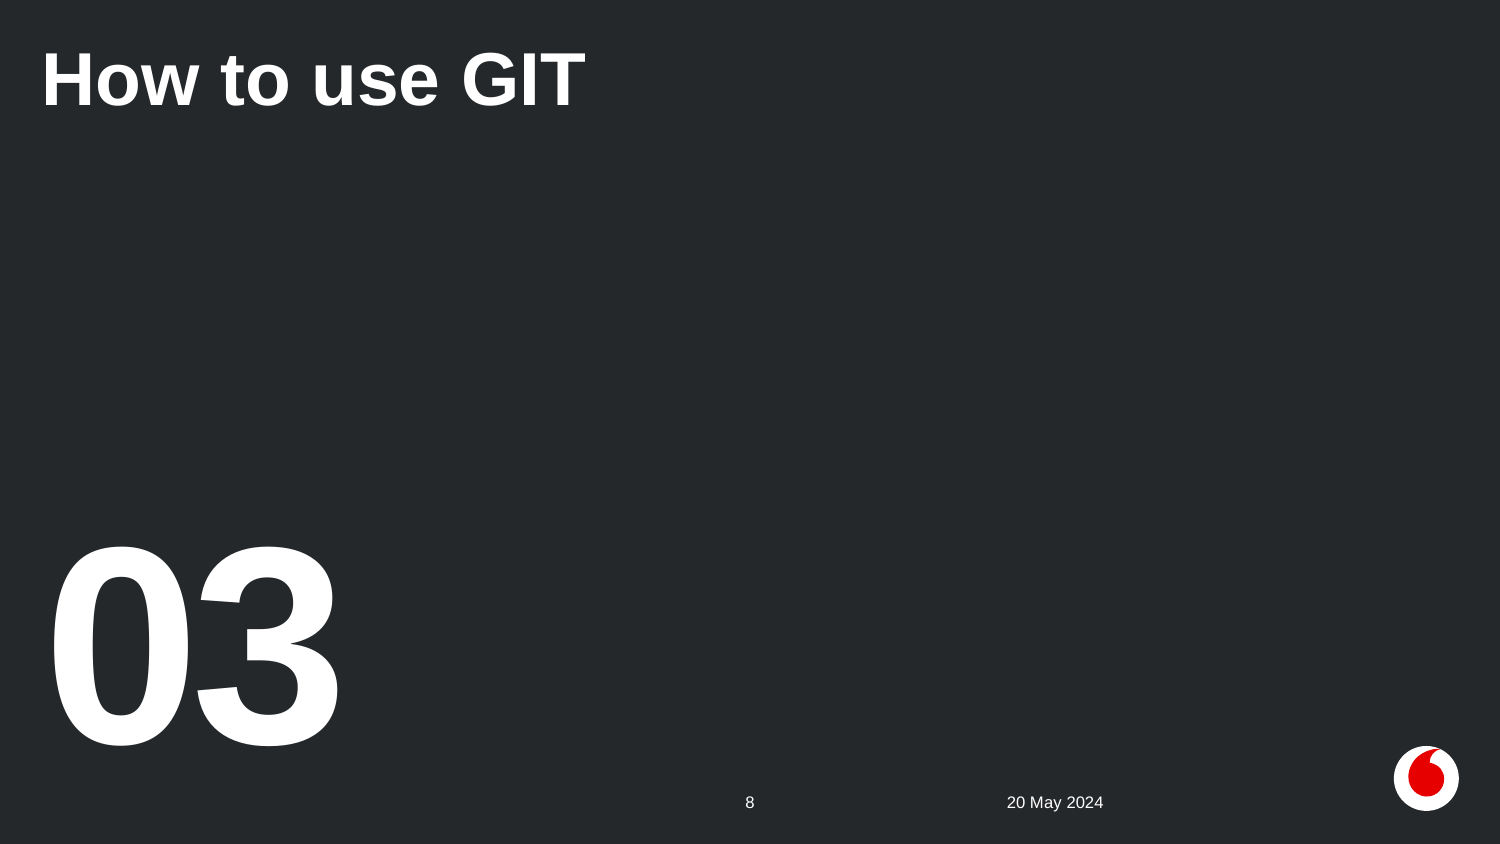

# How to use GIT
03
20 May 2024
8